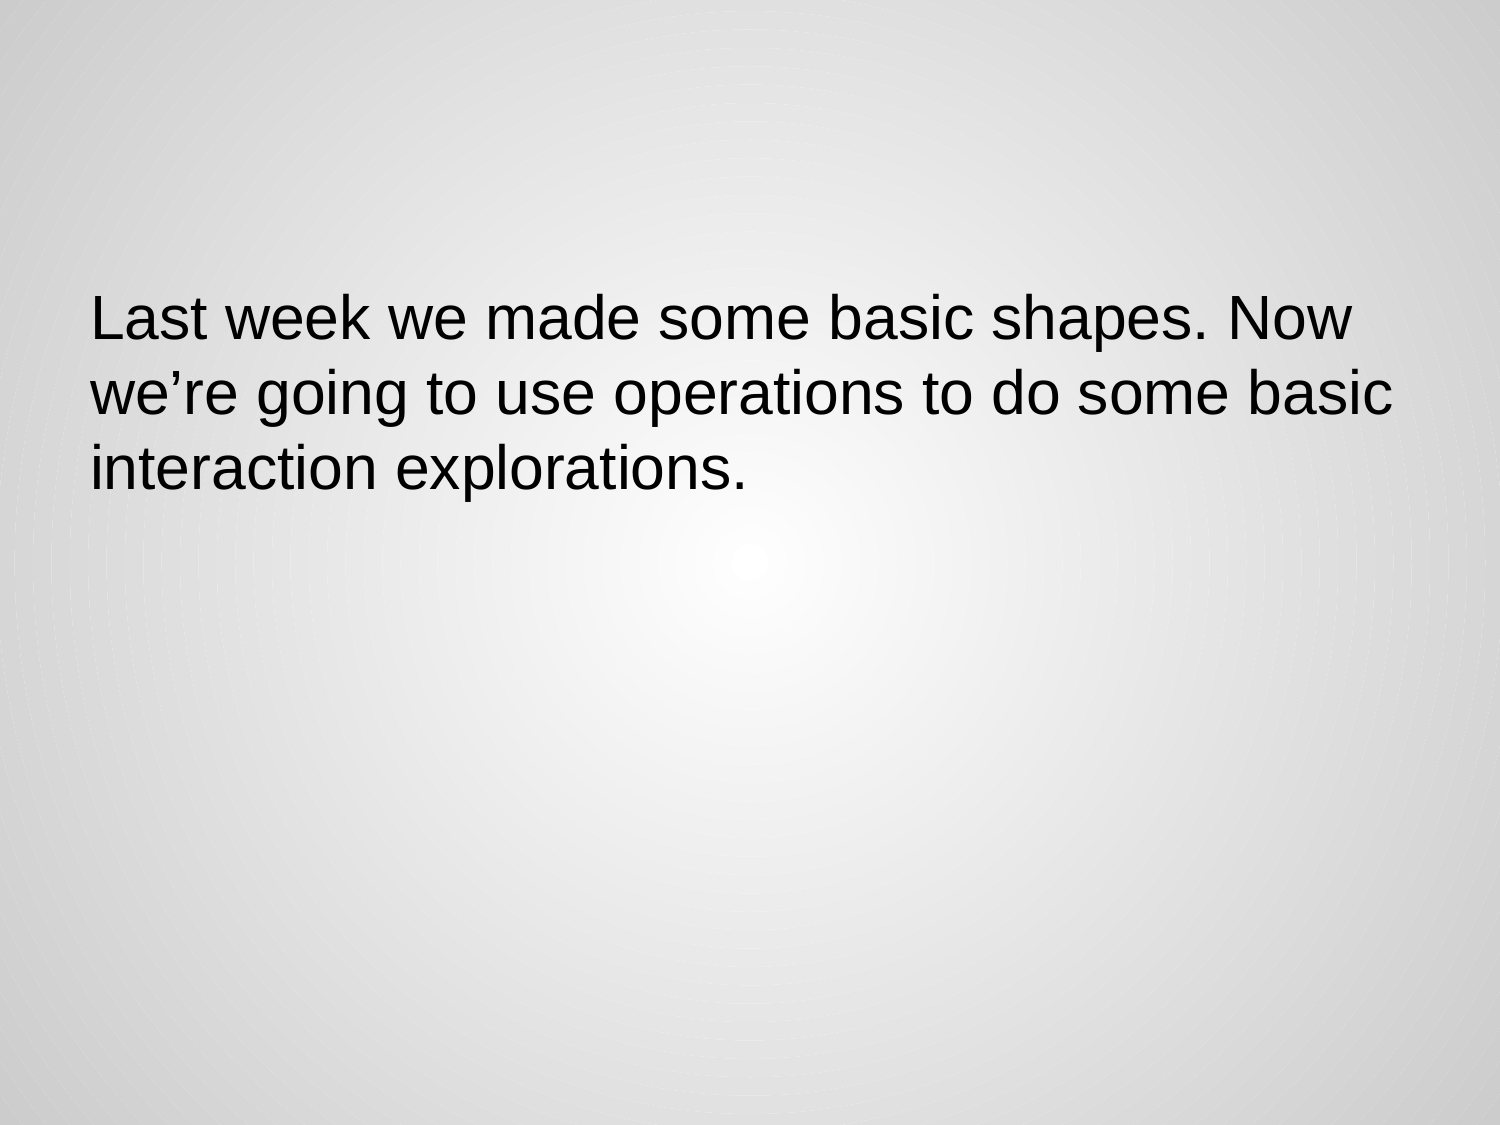

#
Last week we made some basic shapes. Now we’re going to use operations to do some basic interaction explorations.